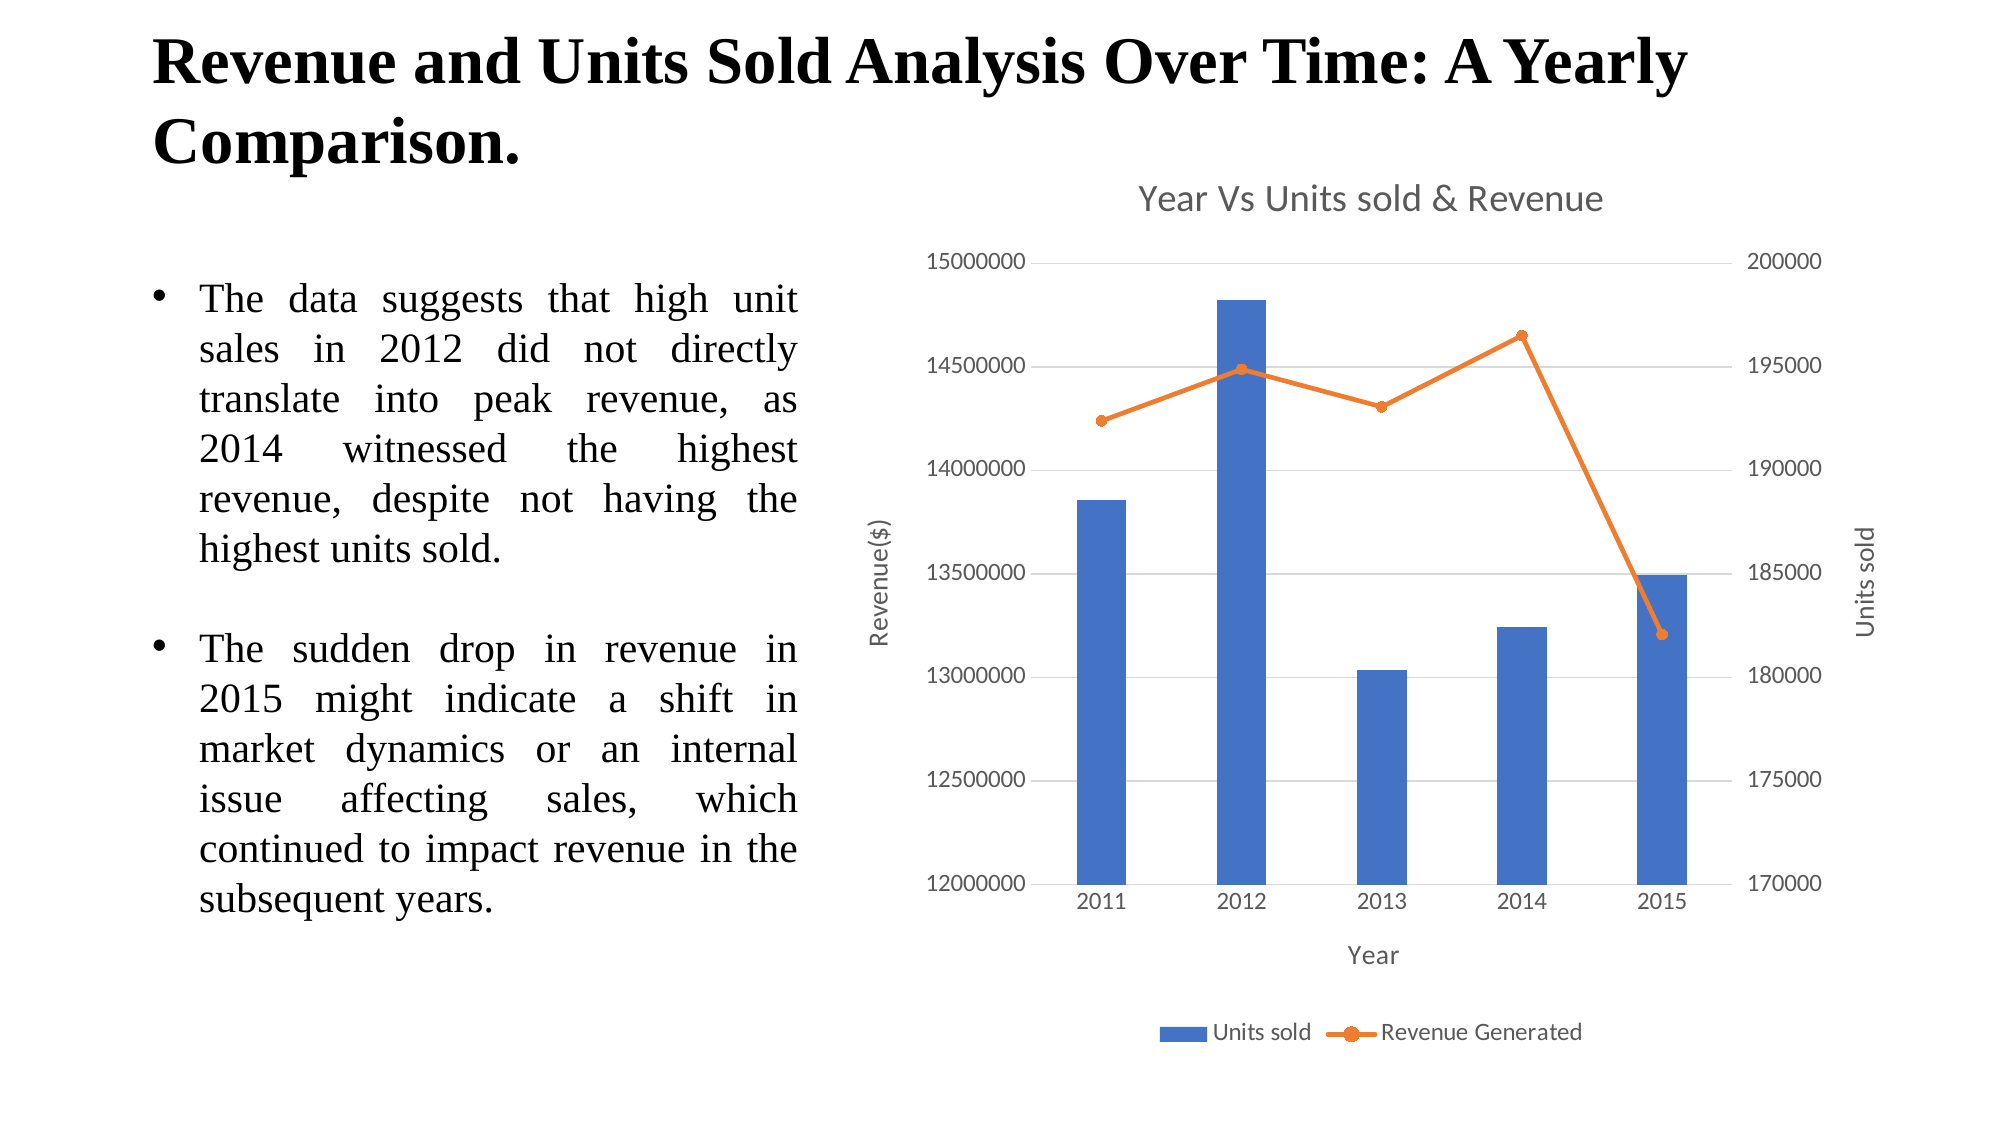

# Revenue and Units Sold Analysis Over Time: A Yearly Comparison.

### Chart: Year Vs Units sold & Revenue

| Category | Units sold | Revenue Generated |
|---|---|---|
| 2011 | 188593.0 | 14239051.0 |
| 2012 | 198246.0 | 14488163.0 |
| 2013 | 180381.0 | 14306728.0 |
| 2014 | 182453.0 | 14650524.0 |
| 2015 | 184956.0 | 13207698.0 |
The data suggests that high unit sales in 2012 did not directly translate into peak revenue, as 2014 witnessed the highest revenue, despite not having the highest units sold.

The sudden drop in revenue in 2015 might indicate a shift in market dynamics or an internal issue affecting sales, which continued to impact revenue in the subsequent years.